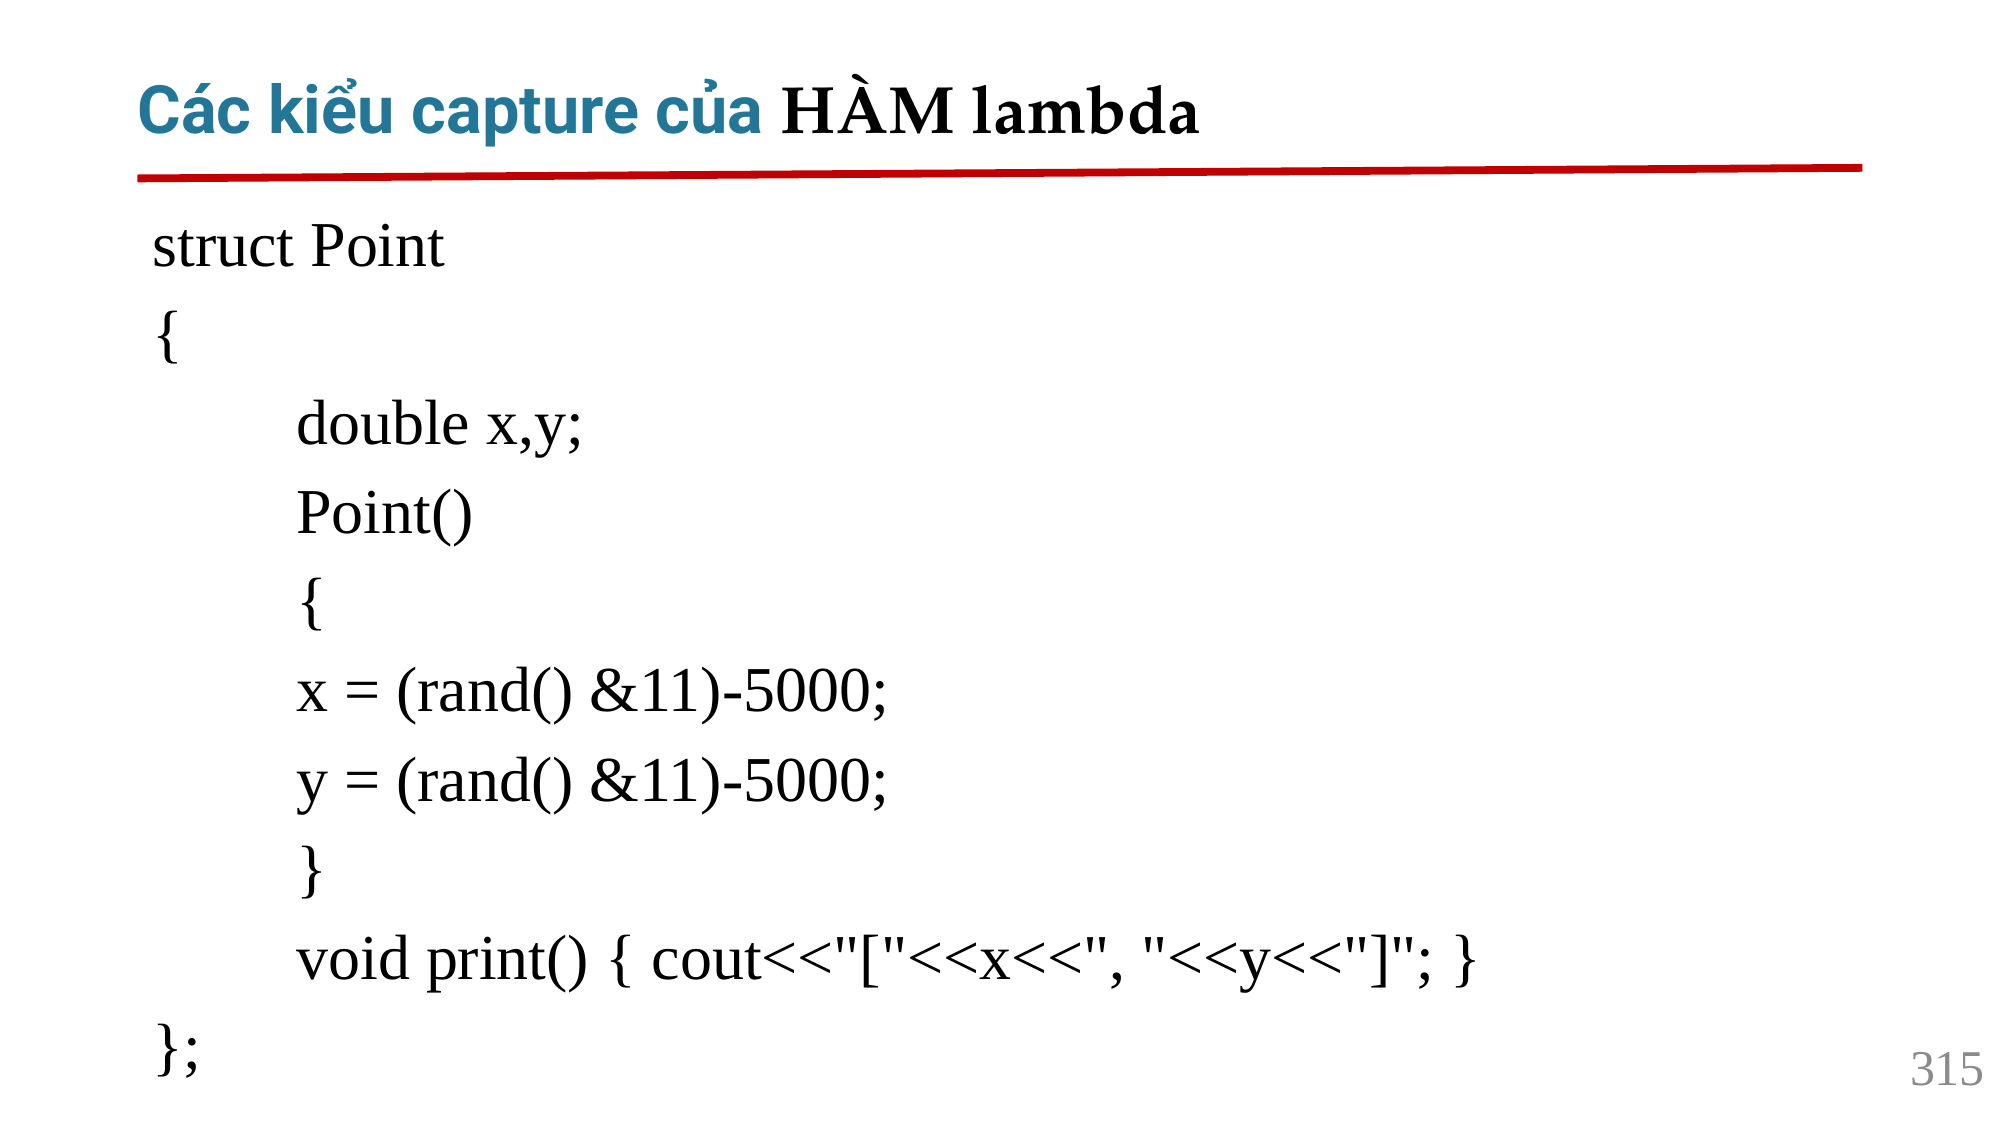

# Các kiểu capture của HÀM lambda
struct Point
{
	double x,y;
	Point()
	{
		x = (rand() &11)-5000;
		y = (rand() &11)-5000;
	}
	void print() { cout<<"["<<x<<", "<<y<<"]"; }
};
315